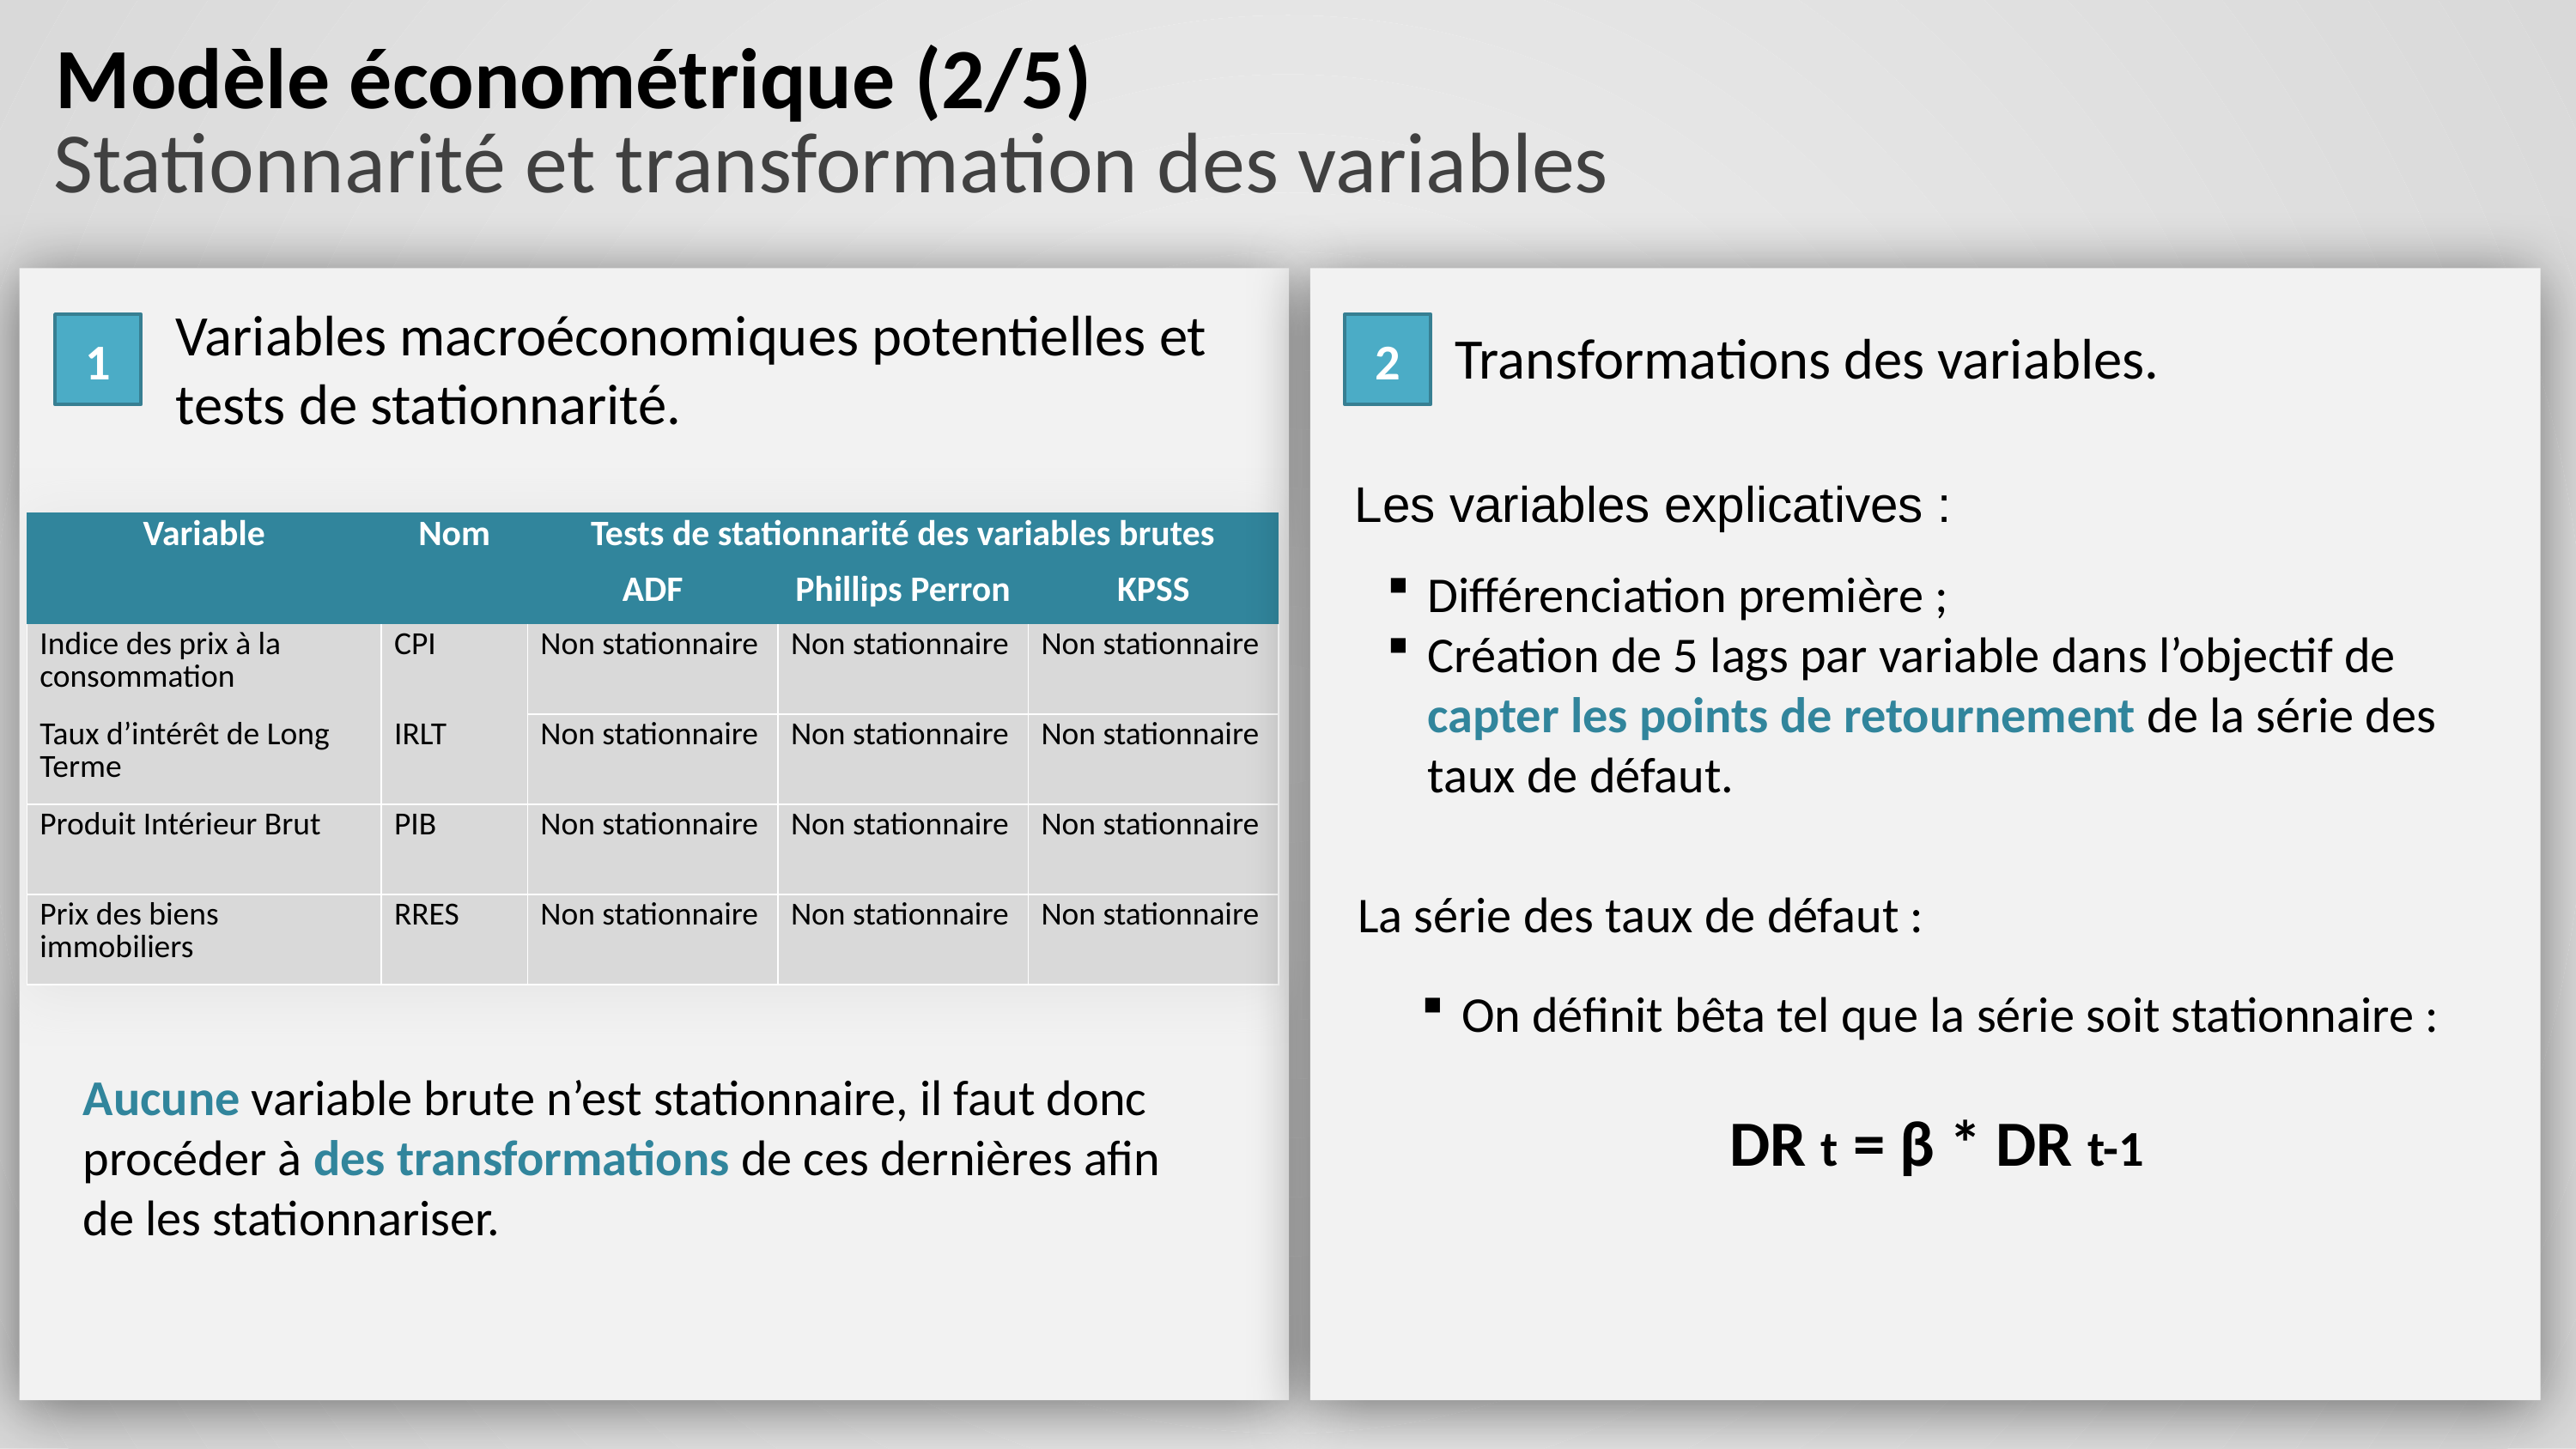

Modèle économétrique (2/5)
Stationnarité et transformation des variables

Variables macroéconomiques potentielles et tests de stationnarité.
2
1
Transformations des variables.
Les variables explicatives :
| Variable | Nom | Tests de stationnarité des variables brutes |  |  |
| --- | --- | --- | --- | --- |
| Variables | Nom | ADF | Phillips Perron | KPSS |
| Indice des prix à la consommation | CPI | Non stationnaire | Non stationnaire | Non stationnaire |
| Taux d’intérêt de Long Terme | IRLT | Non stationnaire | Non stationnaire | Non stationnaire |
| Produit Intérieur Brut | PIB | Non stationnaire | Non stationnaire | Non stationnaire |
| Prix des biens immobiliers | RRES | Non stationnaire | Non stationnaire | Non stationnaire |
Différenciation première ;
Création de 5 lags par variable dans l’objectif de capter les points de retournement de la série des taux de défaut.
La série des taux de défaut :
On définit bêta tel que la série soit stationnaire :

DR t = β * DR t-1

Aucune variable brute n’est stationnaire, il faut donc procéder à des transformations de ces dernières afin de les stationnariser.